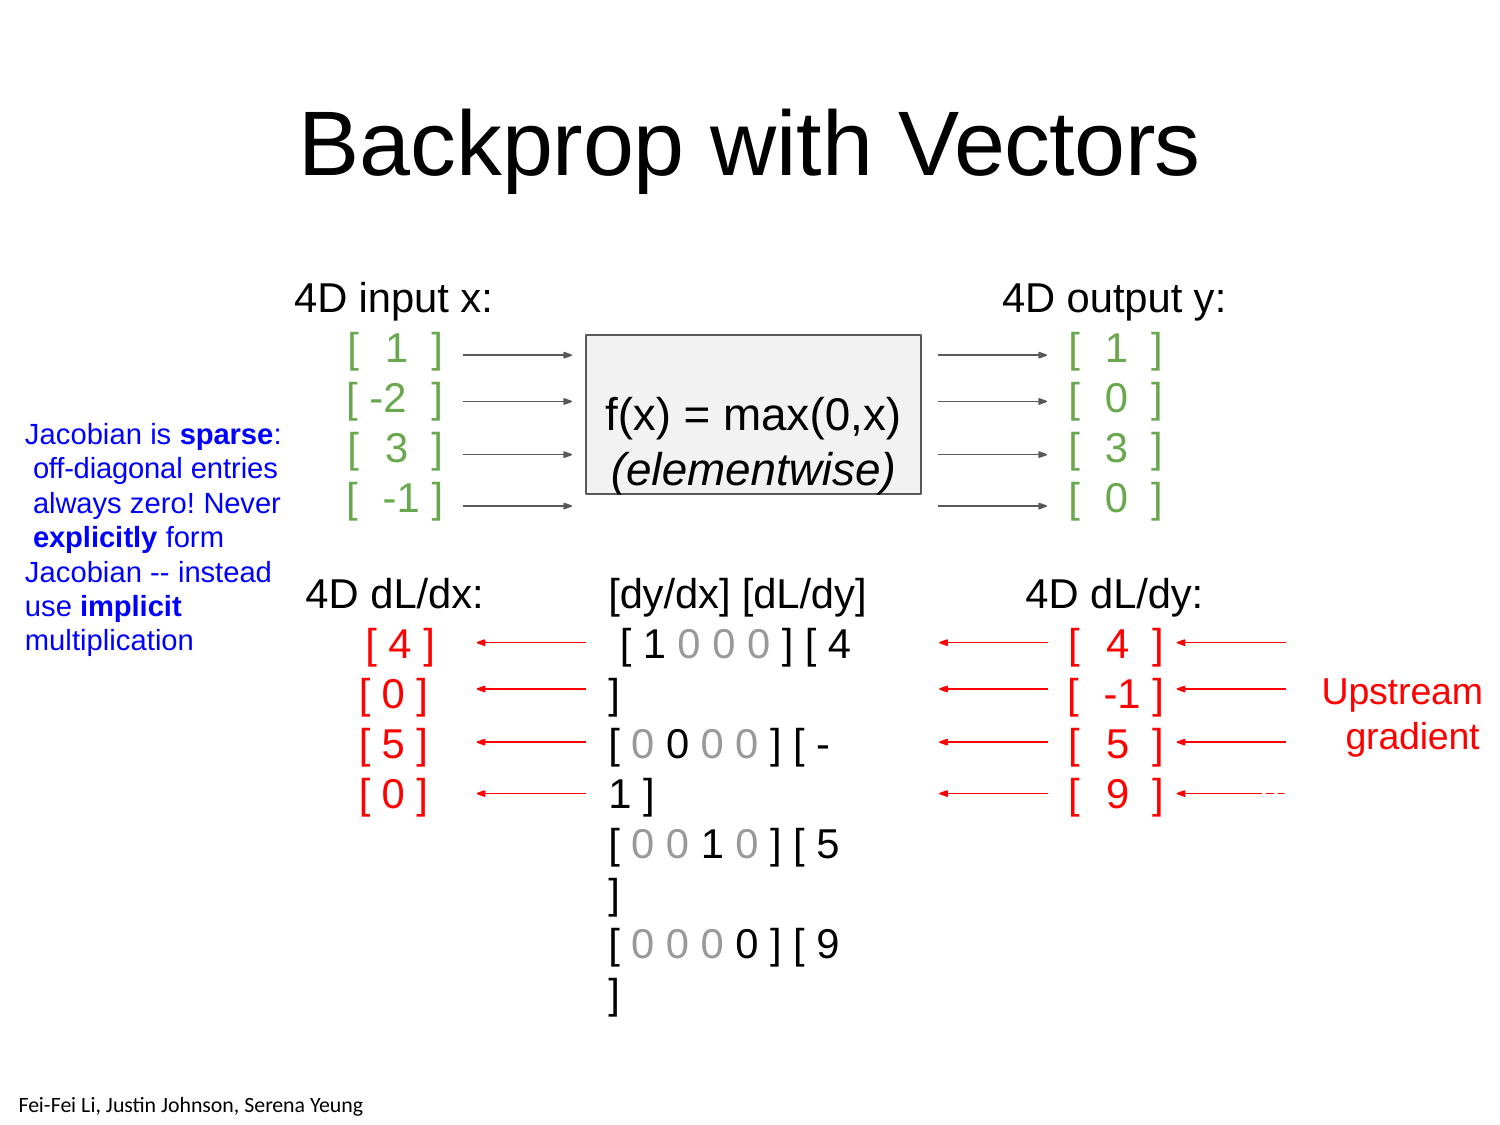

# Backprop with Vectors
4D input x:
4D output y:
[	1	]
[ -2	]
[	3	]
[	-1 ]
[	1	]
[	0	]
[	3	]
[	0	]

f(x) = max(0,x)
(elementwise)

Jacobian is sparse:  off-diagonal entries  always zero! Never  explicitly form  Jacobian -- instead  use implicit  multiplication

4D dL/dx:  [ 4 ]
[ 0 ]
[ 5 ]
[ 0 ]
[dy/dx] [dL/dy]  [ 1 0 0 0 ] [ 4	]
[ 0 0 0 0 ] [ -1 ]
[ 0 0 1 0 ] [ 5	]
[ 0 0 0 0 ] [ 9	]
4D dL/dy:
[	4	]
[	-1 ]
[	5	]
[	9	]

Upstream  gradient

April 11, 2019

Lecture 4 - 158
Fei-Fei Li, Justin Johnson, Serena Yeung